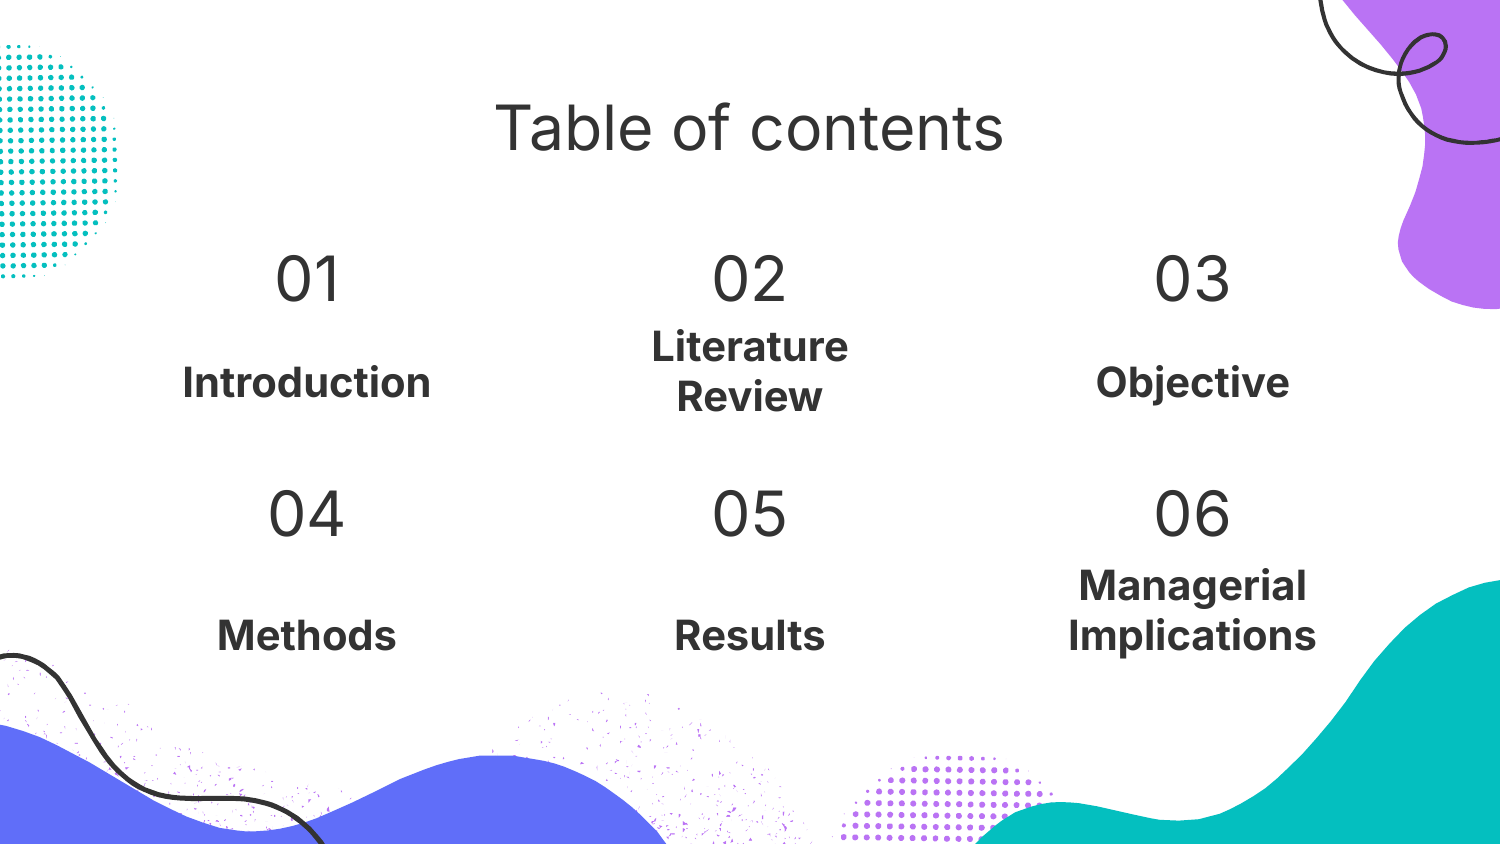

# Table of contents
01
02
03
Introduction
Objective
Literature Review
04
05
06
Methods
Results
Managerial Implications